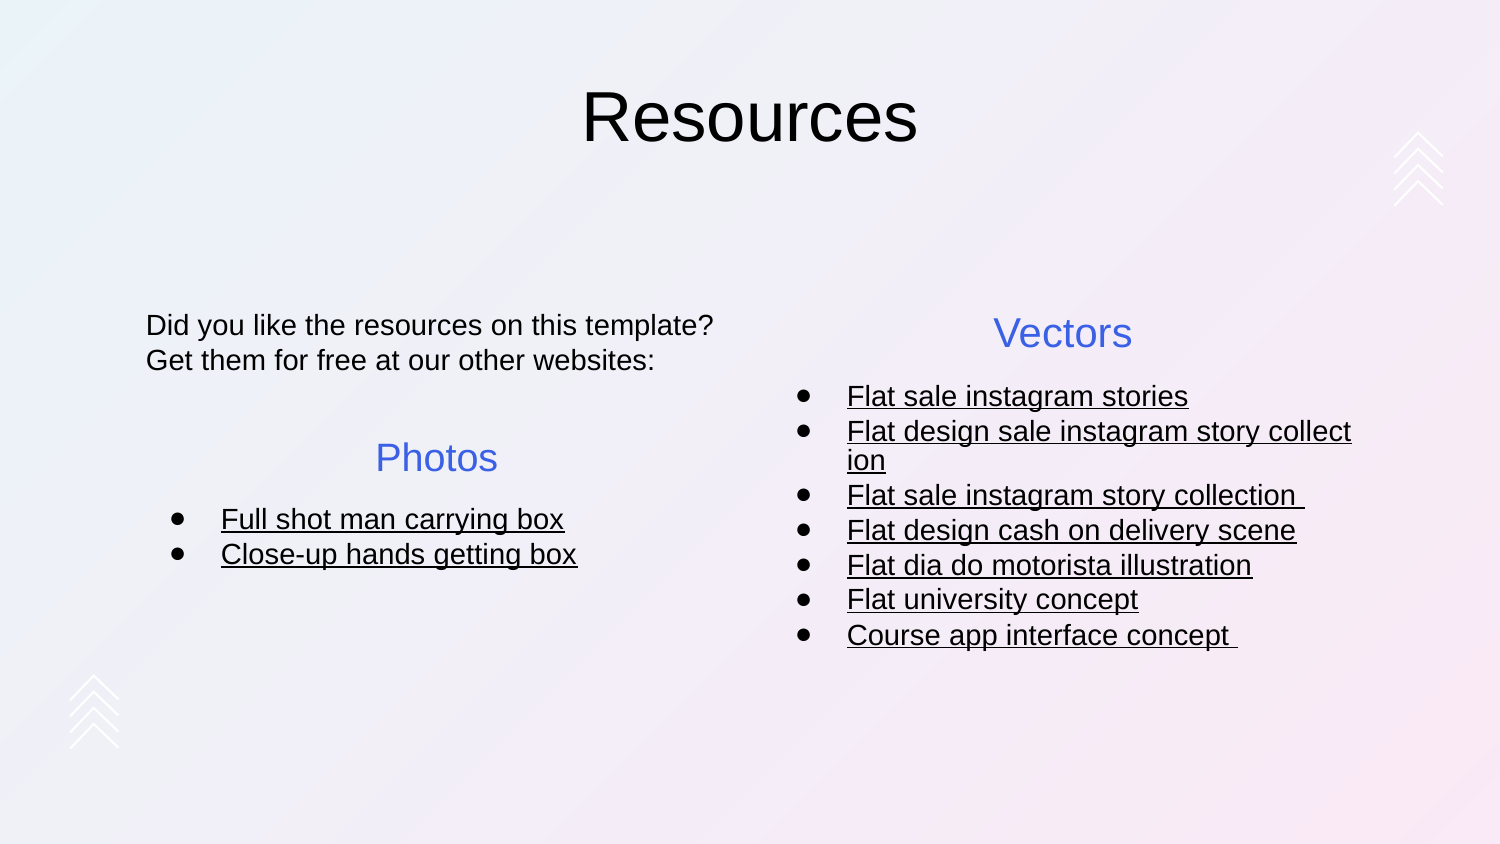

# Resources
Did you like the resources on this template? Get them for free at our other websites:
Photos
Full shot man carrying box
Close-up hands getting box
Vectors
Flat sale instagram stories
Flat design sale instagram story collection
Flat sale instagram story collection
Flat design cash on delivery scene
Flat dia do motorista illustration
Flat university concept
Course app interface concept